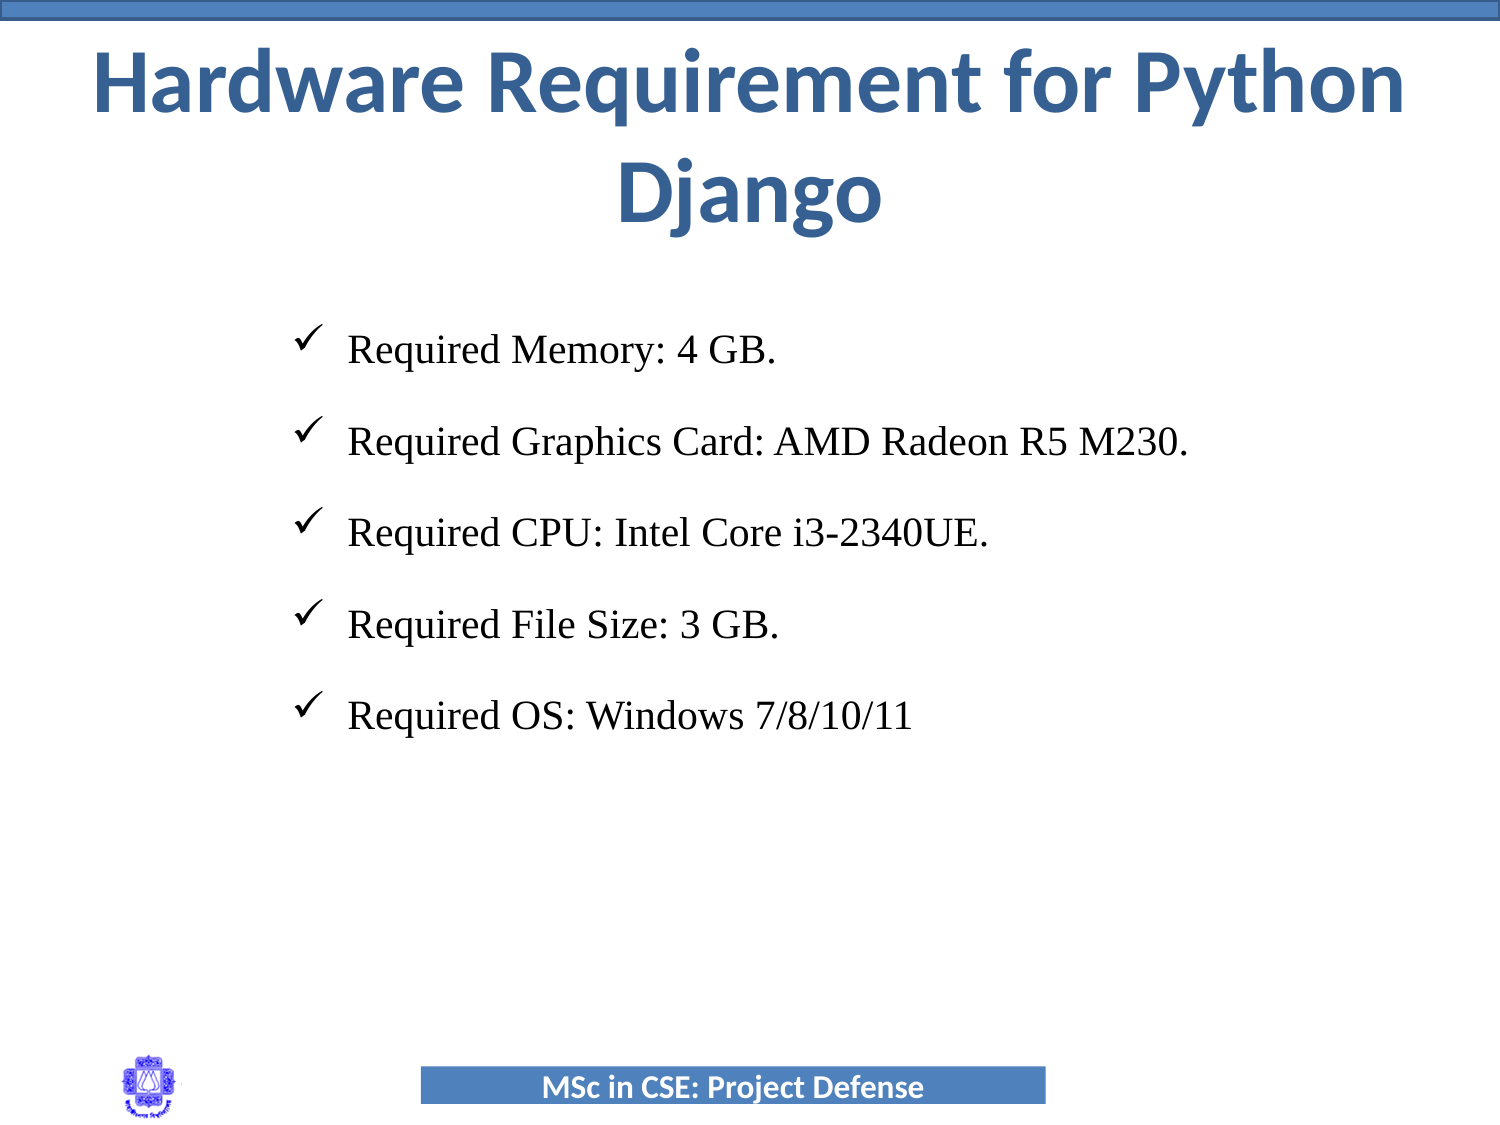

# Hardware Requirement for Python Django
Required Memory: 4 GB.
Required Graphics Card: AMD Radeon R5 M230.
Required CPU: Intel Core i3-2340UE.
Required File Size: 3 GB.
Required OS: Windows 7/8/10/11